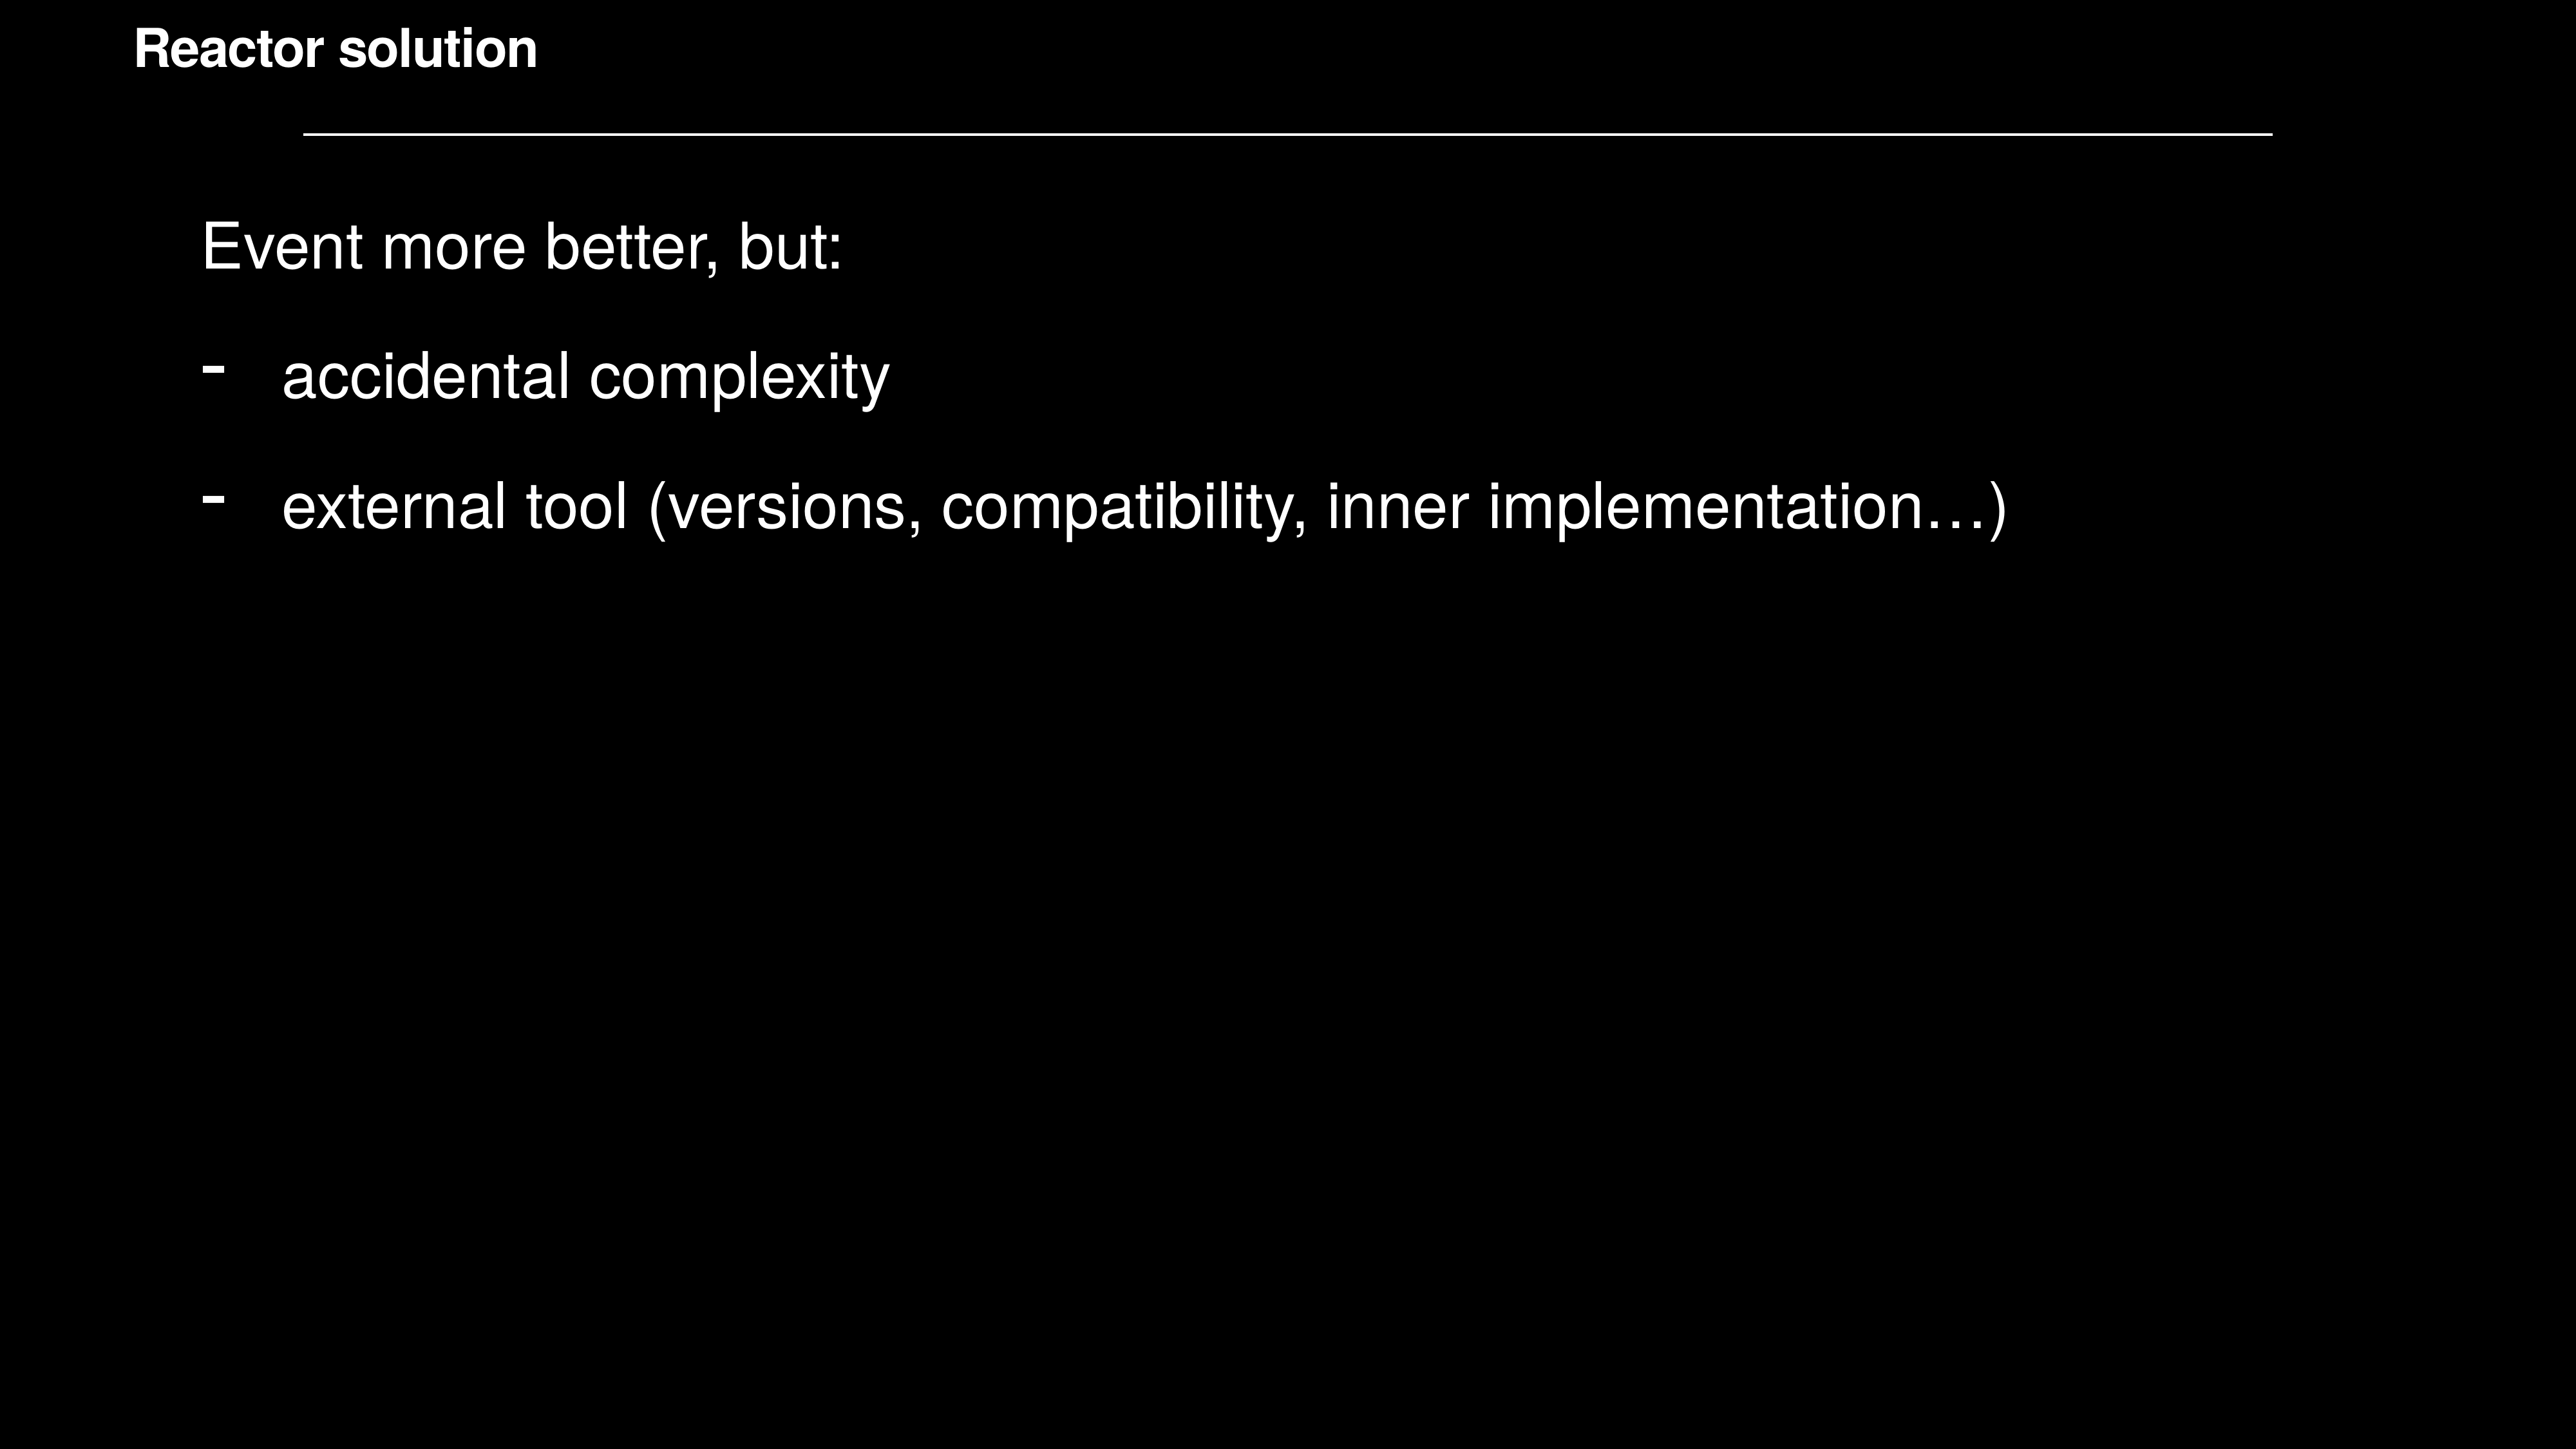

Reactor solution

Event more better, but:
accidental complexity
external tool (versions, compatibility, inner implementation…)